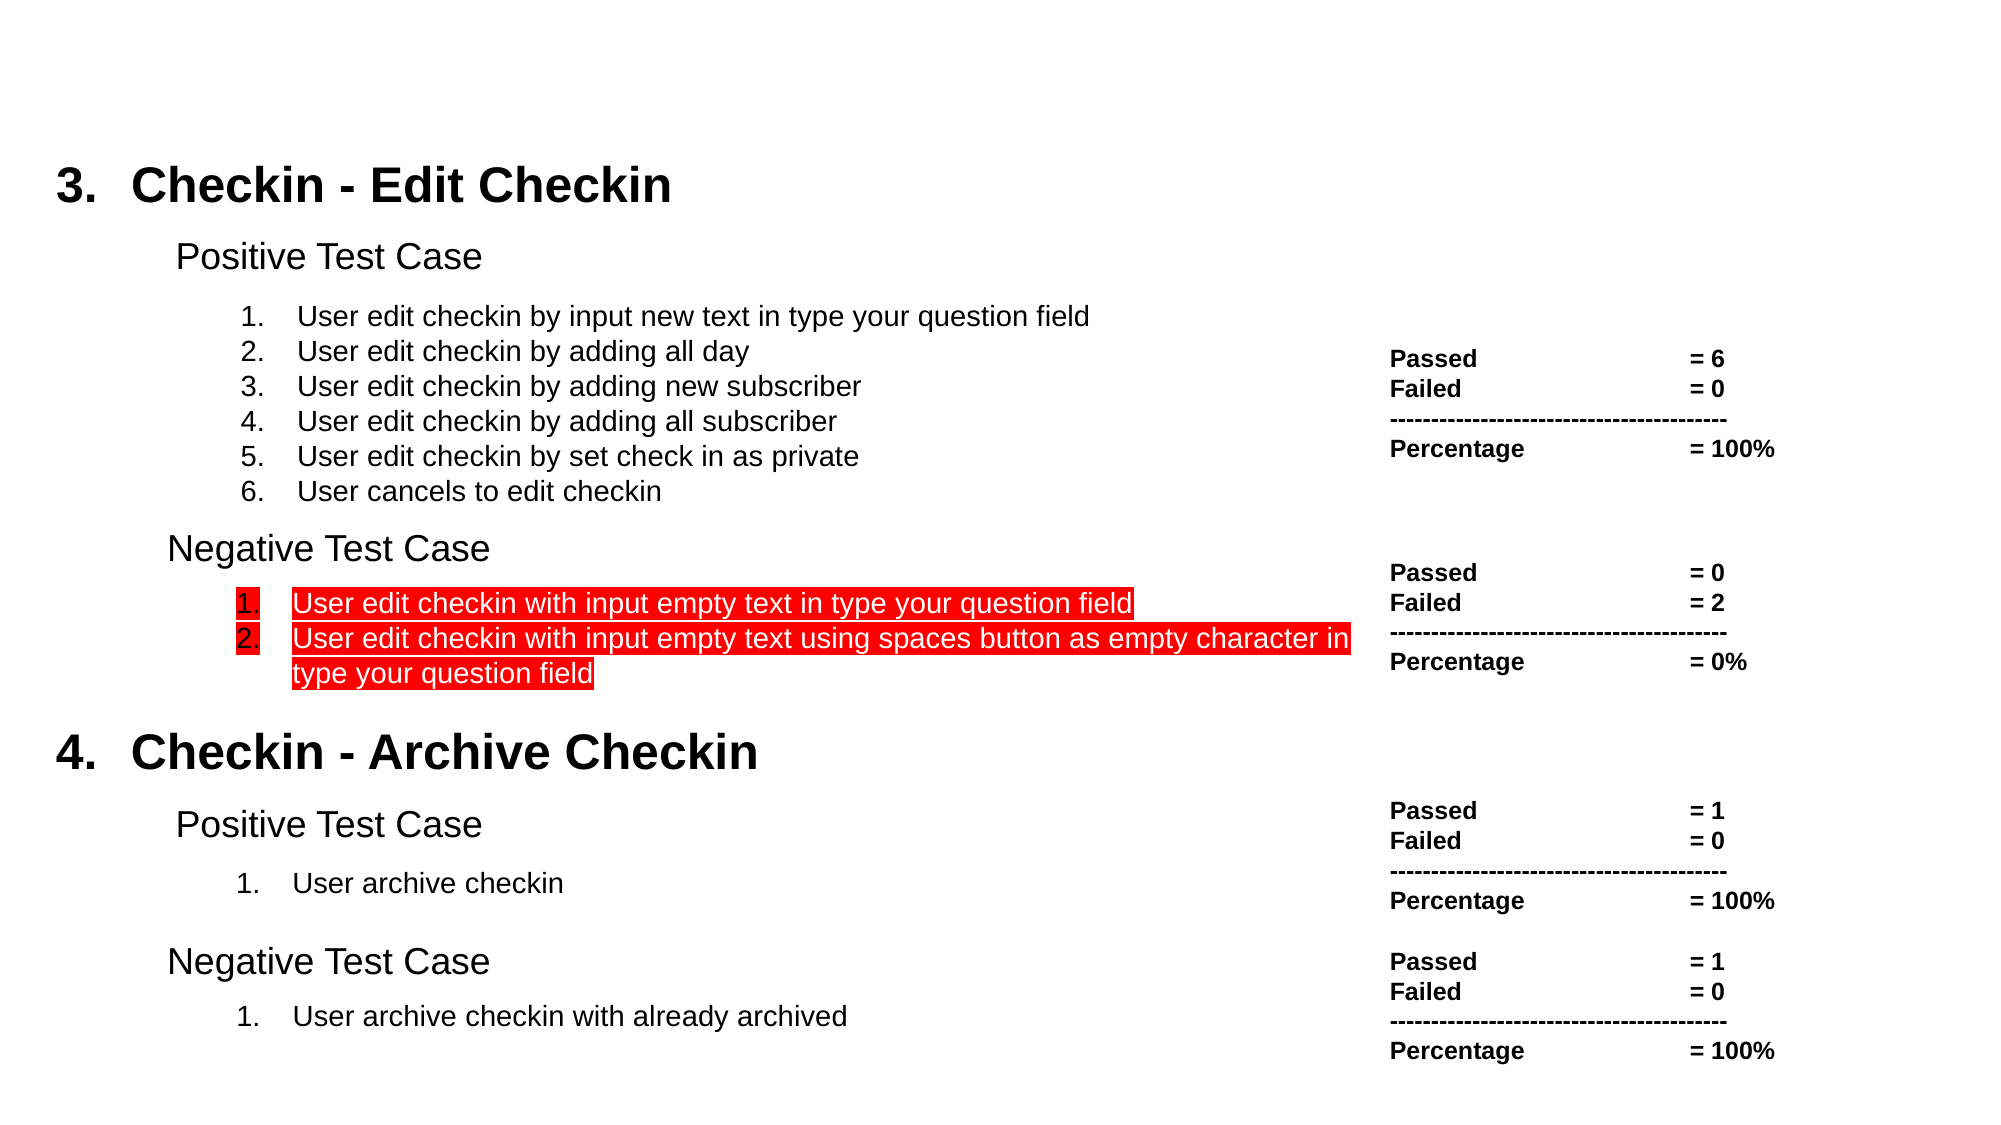

Checkin - Edit Checkin
Positive Test Case
User edit checkin by input new text in type your question field
User edit checkin by adding all day
User edit checkin by adding new subscriber
User edit checkin by adding all subscriber
User edit checkin by set check in as private
User cancels to edit checkin
Passed 		= 6
Failed 		= 0
-----------------------------------------
Percentage 		= 100%
Negative Test Case
Passed 		= 0
Failed 		= 2
-----------------------------------------
Percentage 		= 0%
User edit checkin with input empty text in type your question field
User edit checkin with input empty text using spaces button as empty character in type your question field
Checkin - Archive Checkin
Passed 		= 1
Failed 		= 0
-----------------------------------------
Percentage 		= 100%
Positive Test Case
User archive checkin
Negative Test Case
Passed 		= 1
Failed 		= 0
-----------------------------------------
Percentage 		= 100%
User archive checkin with already archived